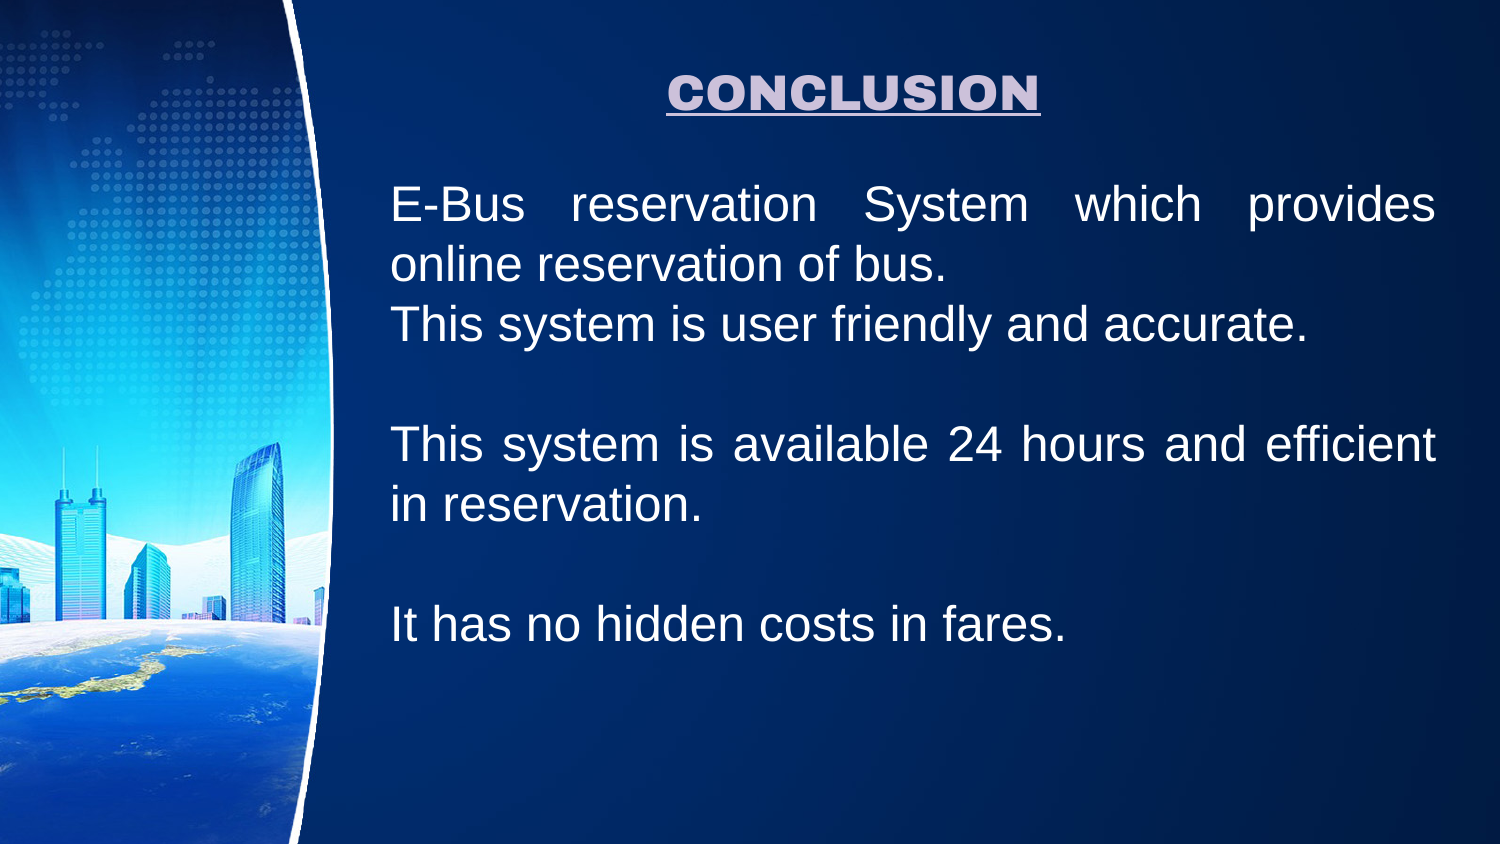

CONCLUSION
E-Bus reservation System which provides online reservation of bus.
This system is user friendly and accurate.

This system is available 24 hours and efficient in reservation.

It has no hidden costs in fares.